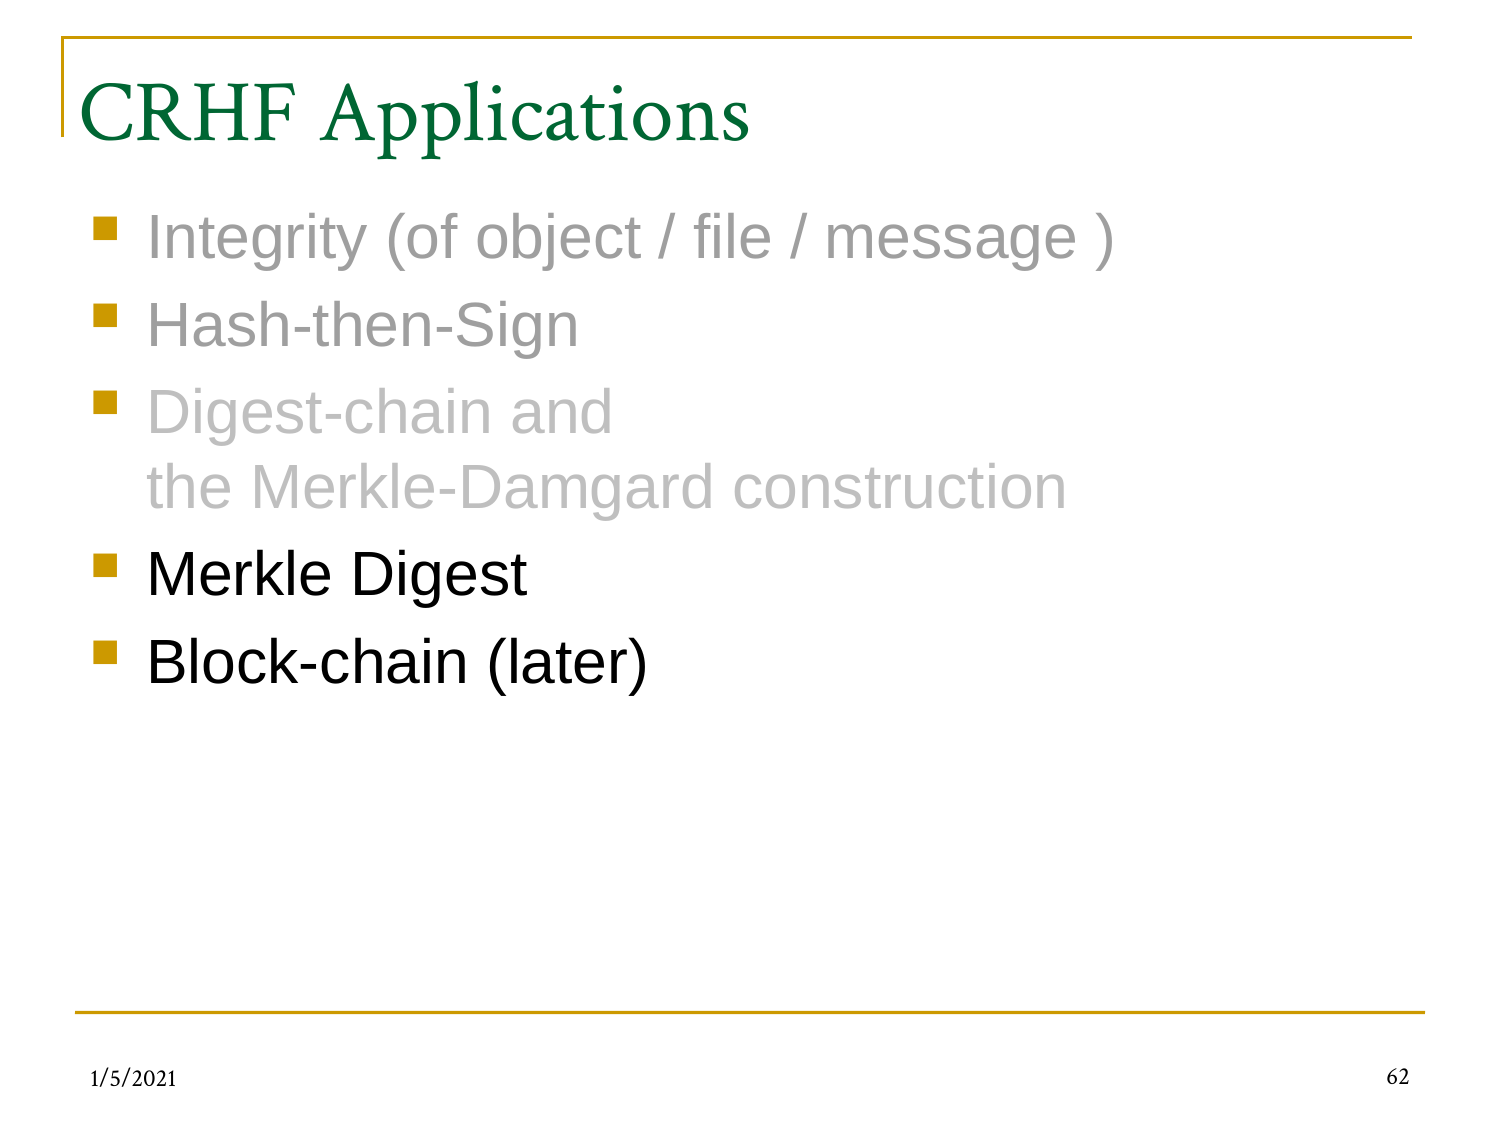

# CRHF Applications
Integrity (of object / file / message )
Hash-then-Sign
Digest-chain and
the Merkle-Damgard construction
Merkle Digest
Block-chain (later)
1/5/2021
62